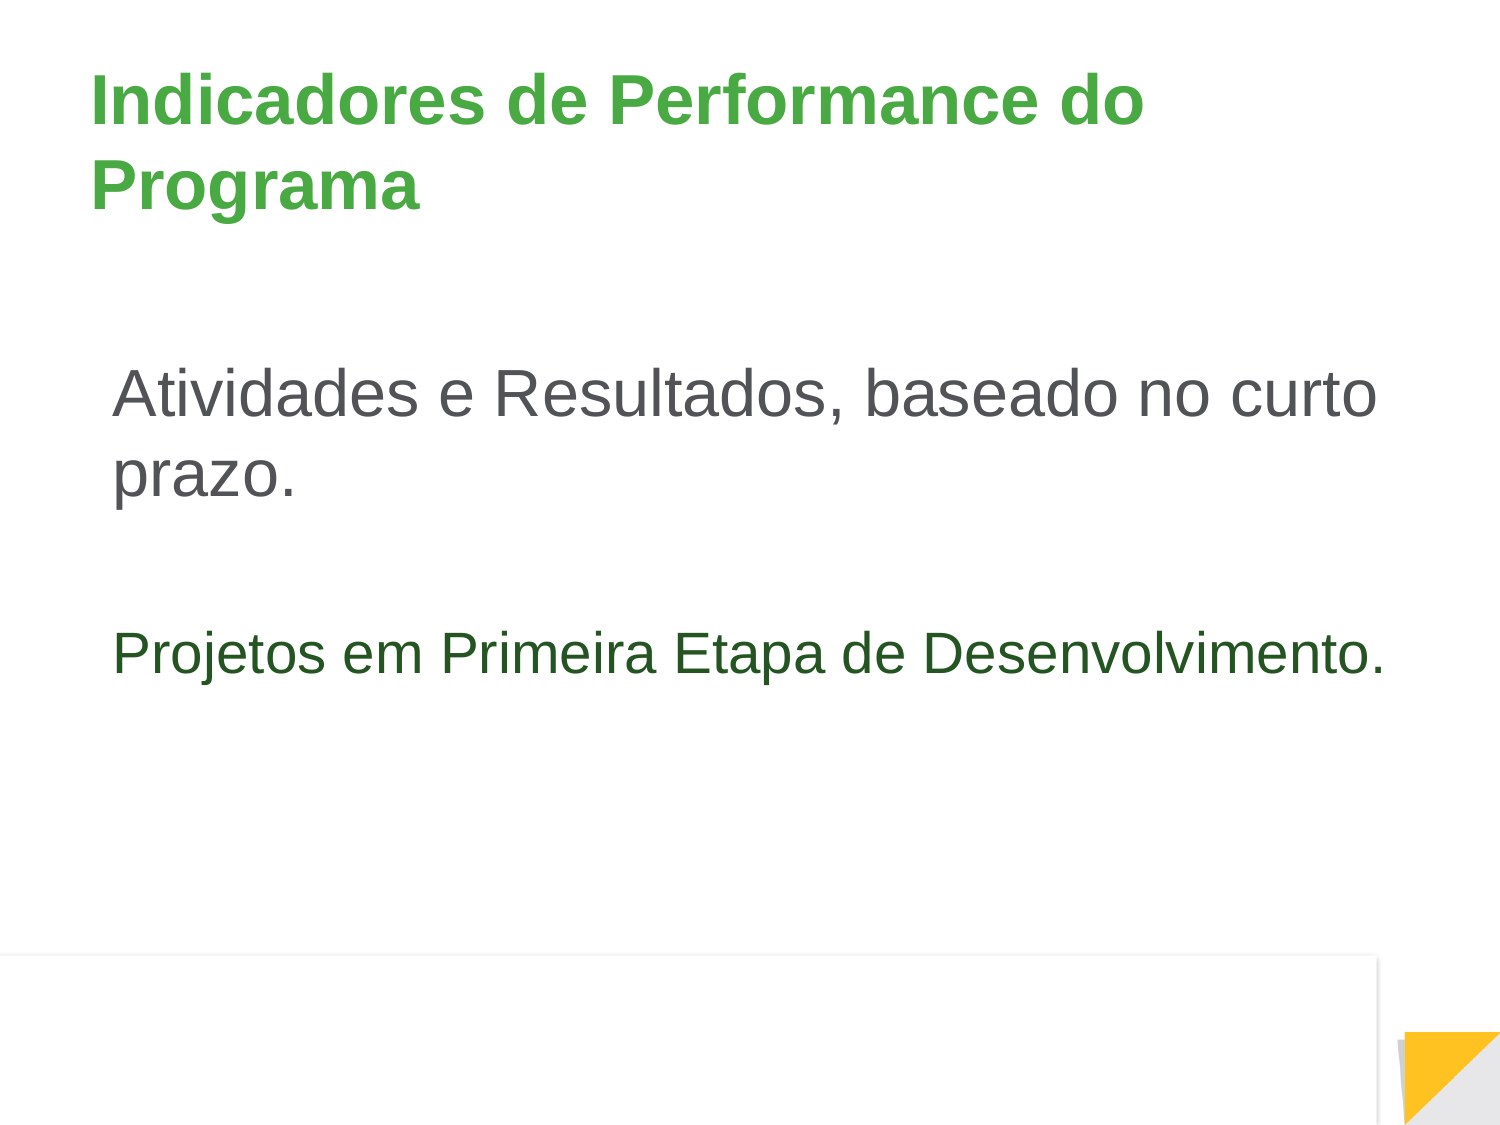

# Indicadores de Performance do Programa
Atividades e Resultados, baseado no curto prazo.

Projetos em Primeira Etapa de Desenvolvimento.